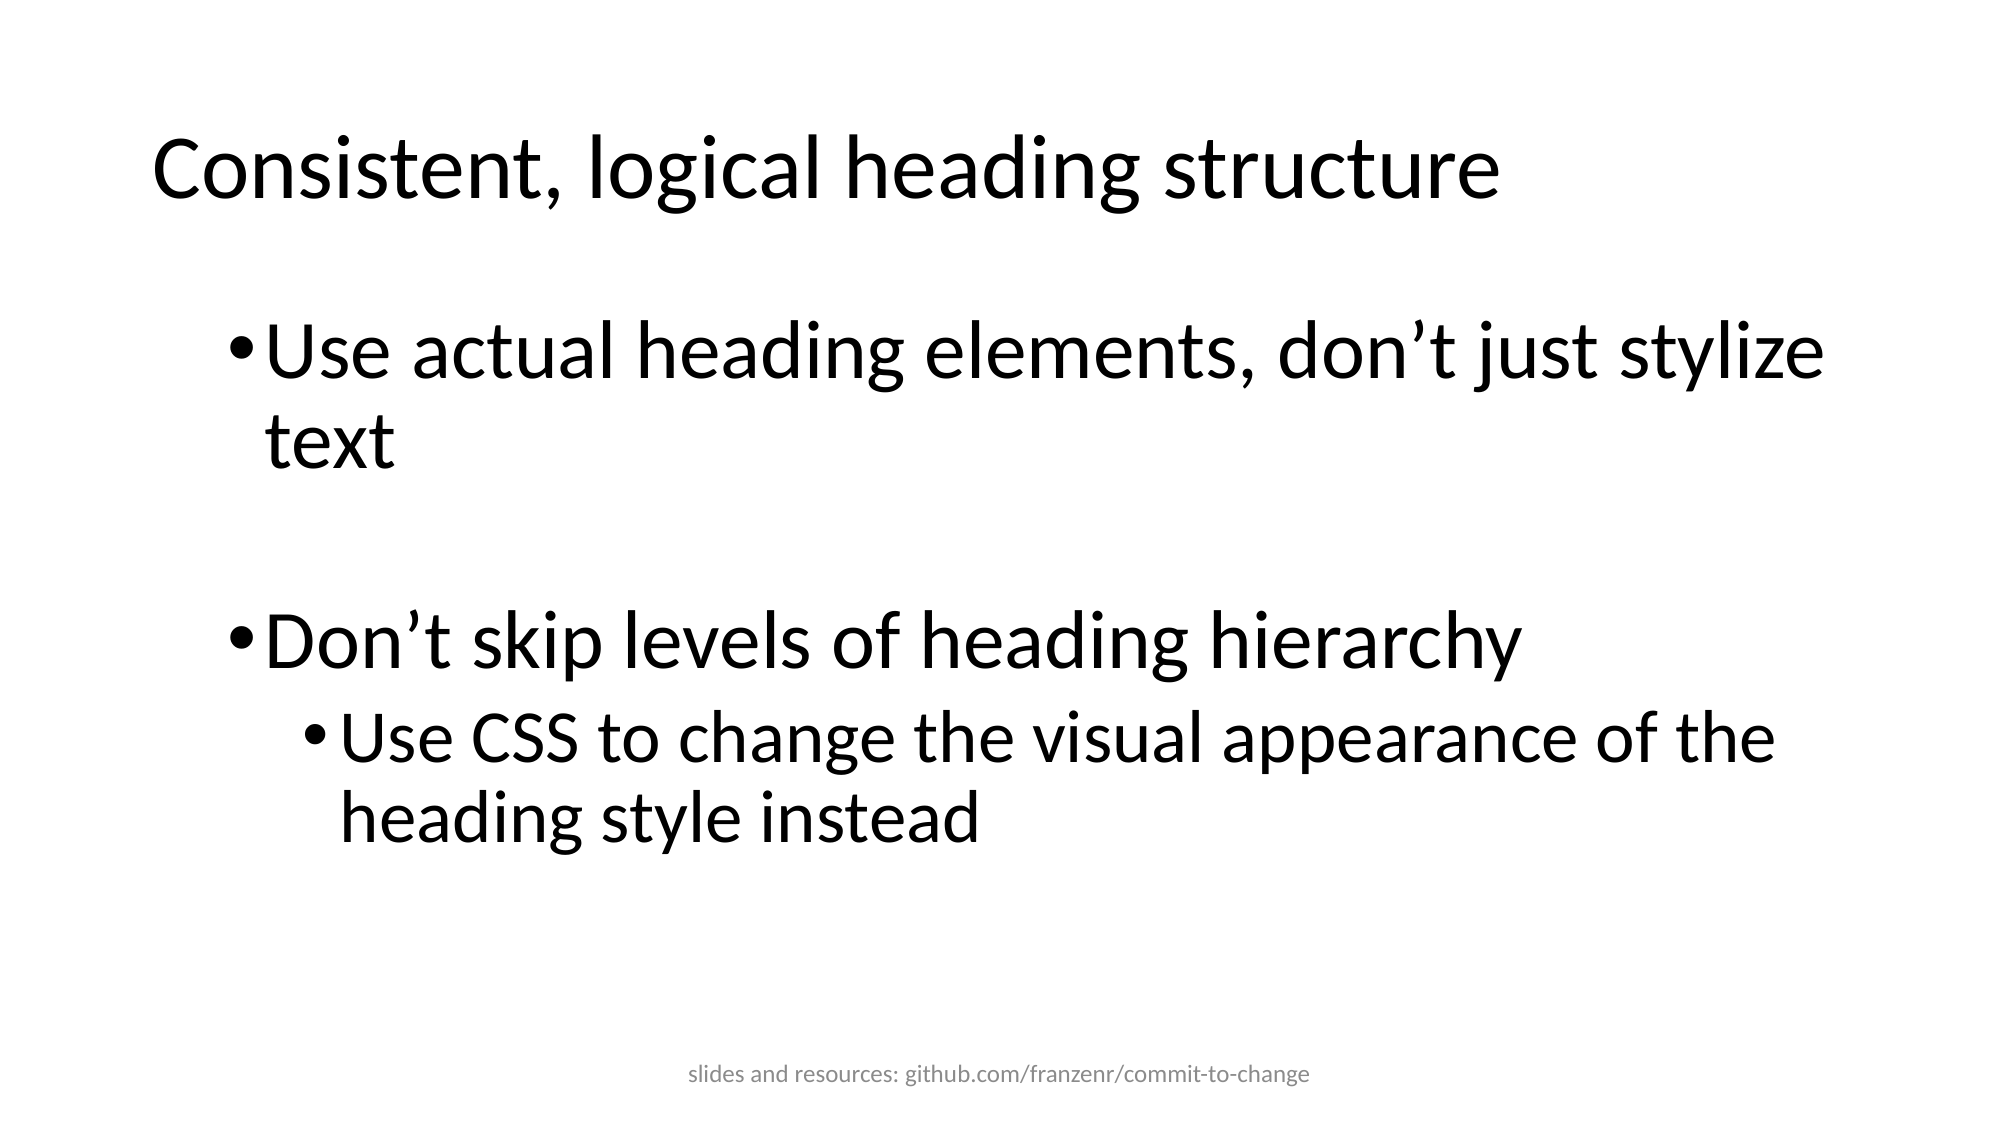

# Consistent, logical heading structure
Use actual heading elements, don’t just stylize text
Don’t skip levels of heading hierarchy
Use CSS to change the visual appearance of the heading style instead
slides and resources: github.com/franzenr/commit-to-change